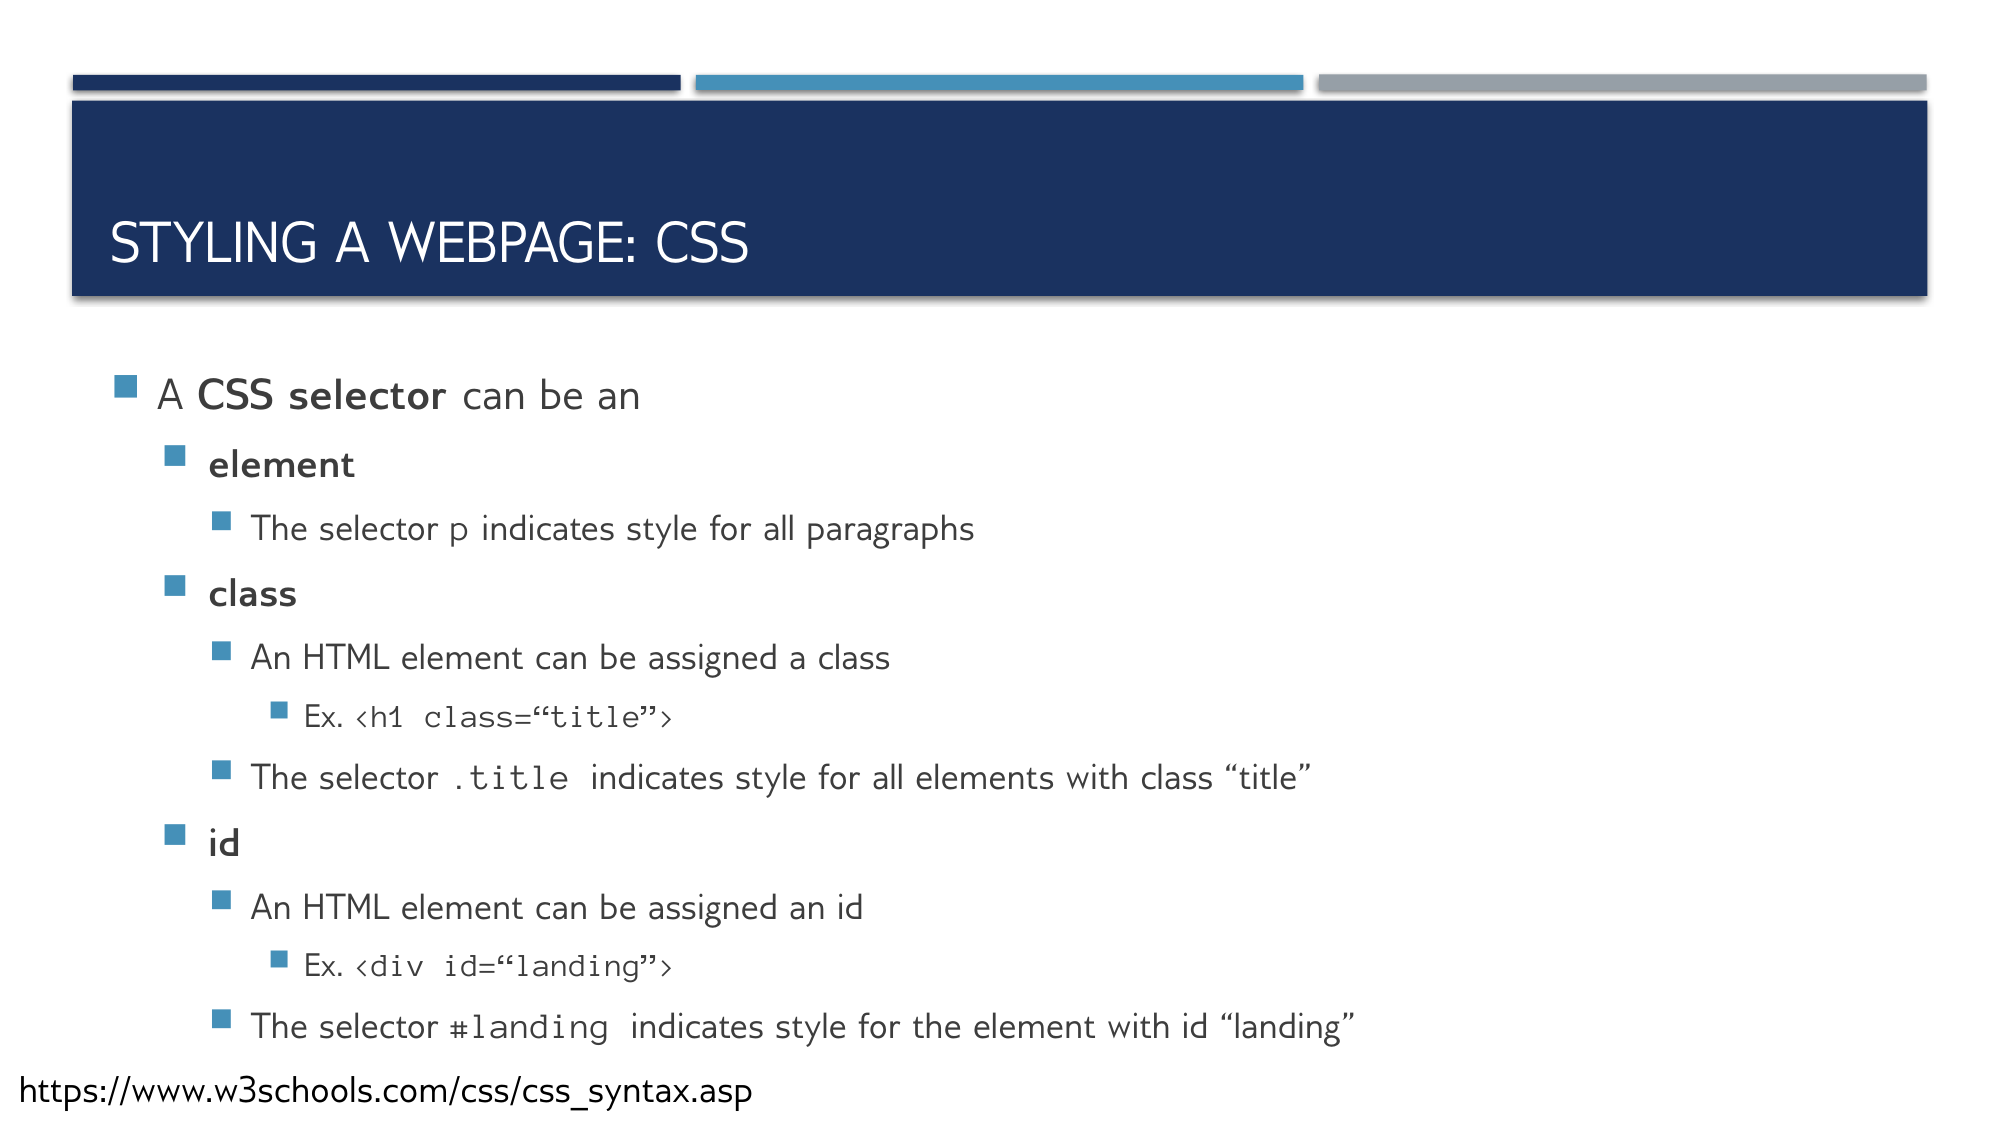

# Styling a webpage: CSS
A CSS selector can be an
element
The selector p indicates style for all paragraphs
class
An HTML element can be assigned a class
Ex. <h1 class=“title”>
The selector .title indicates style for all elements with class “title”
id
An HTML element can be assigned an id
Ex. <div id=“landing”>
The selector #landing indicates style for the element with id “landing”

https://www.w3schools.com/css/css_syntax.asp